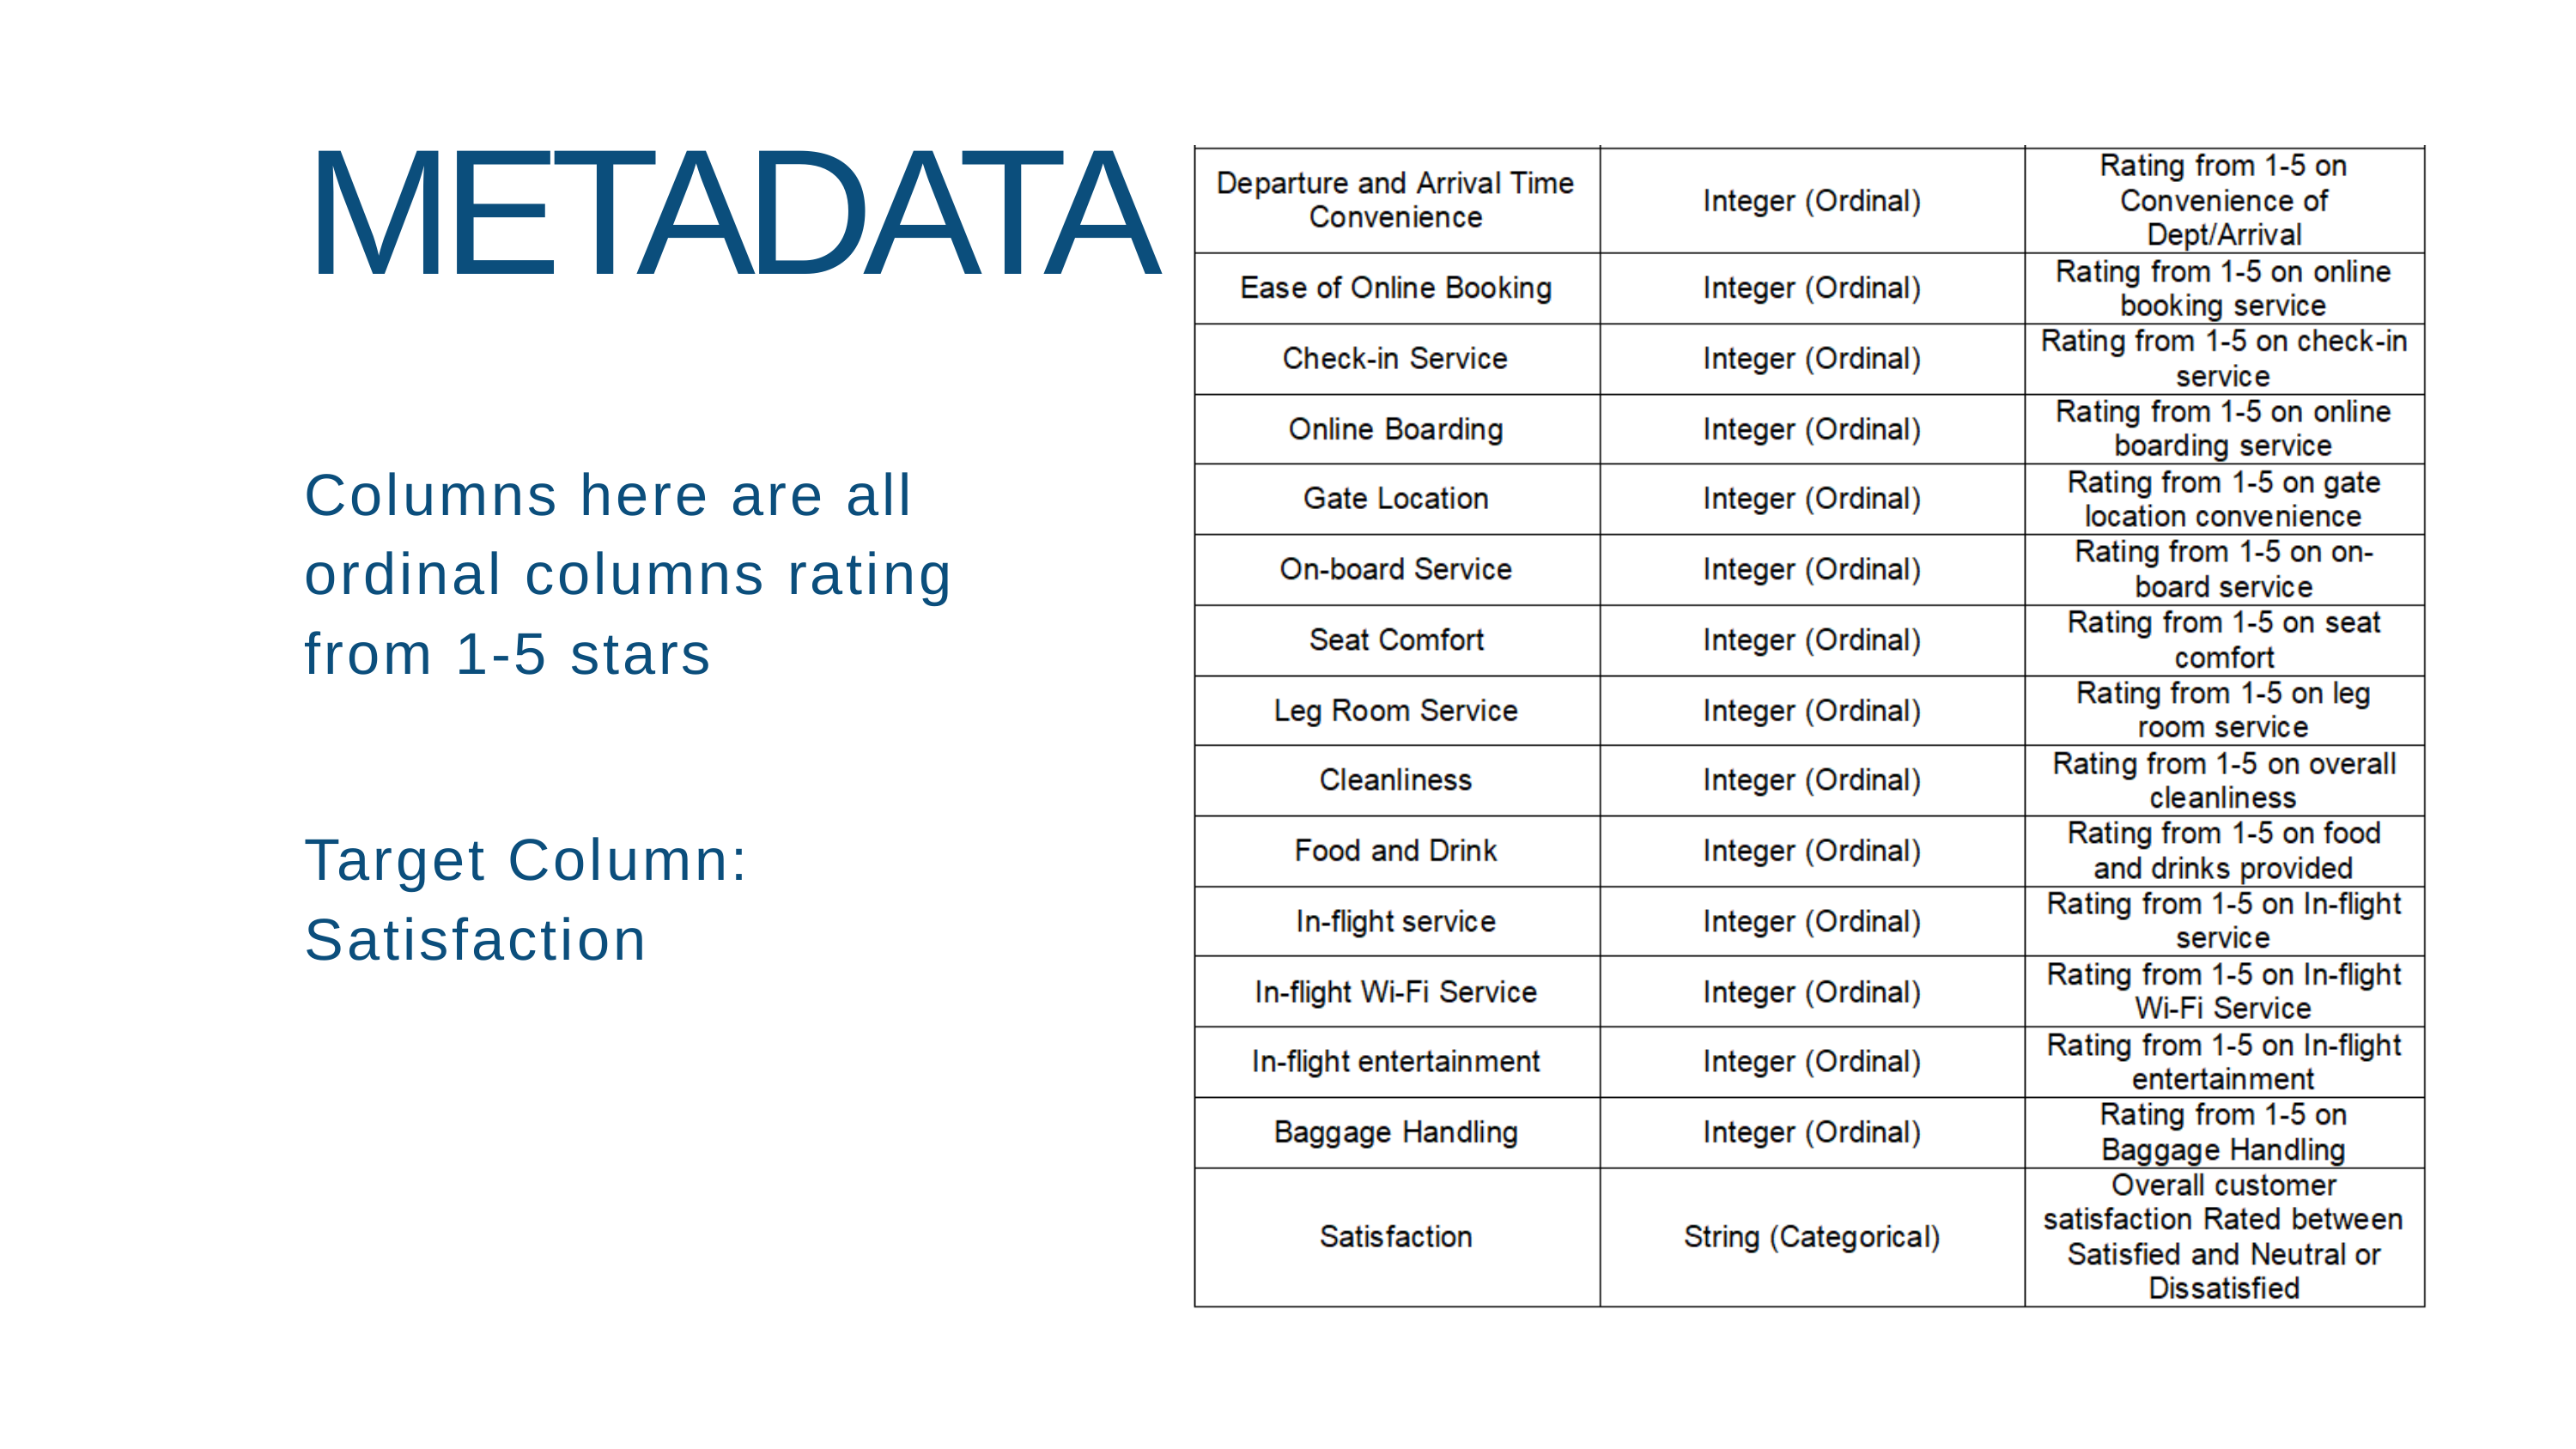

METADATA

Columns here are all ordinal columns rating from 1-5 stars

Target Column: Satisfaction